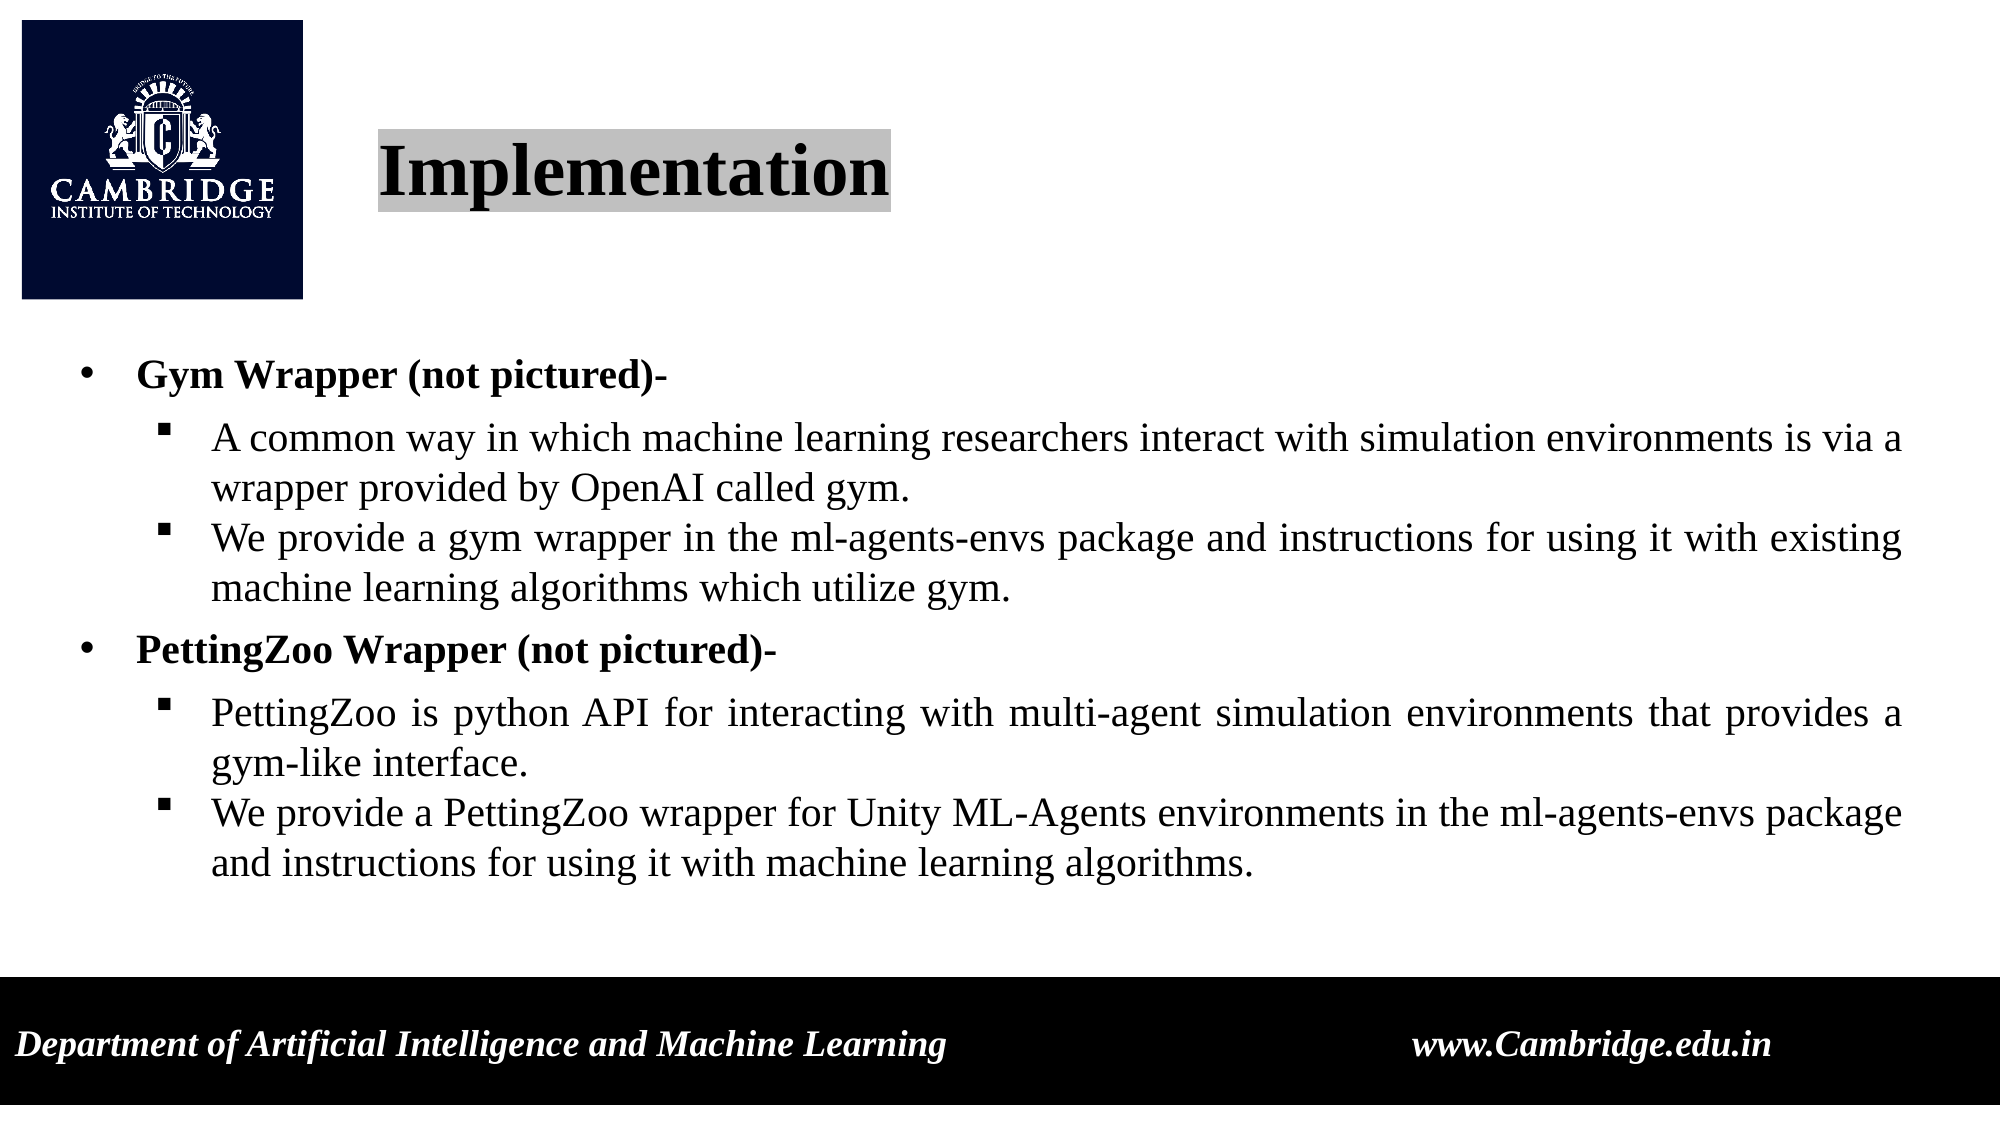

Implementation
Gym Wrapper (not pictured)-
A common way in which machine learning researchers interact with simulation environments is via a wrapper provided by OpenAI called gym.
We provide a gym wrapper in the ml-agents-envs package and instructions for using it with existing machine learning algorithms which utilize gym.
PettingZoo Wrapper (not pictured)-
PettingZoo is python API for interacting with multi-agent simulation environments that provides a gym-like interface.
We provide a PettingZoo wrapper for Unity ML-Agents environments in the ml-agents-envs package and instructions for using it with machine learning algorithms.
Department of Artificial Intelligence and Machine Learning                                                 www.Cambridge.edu.in